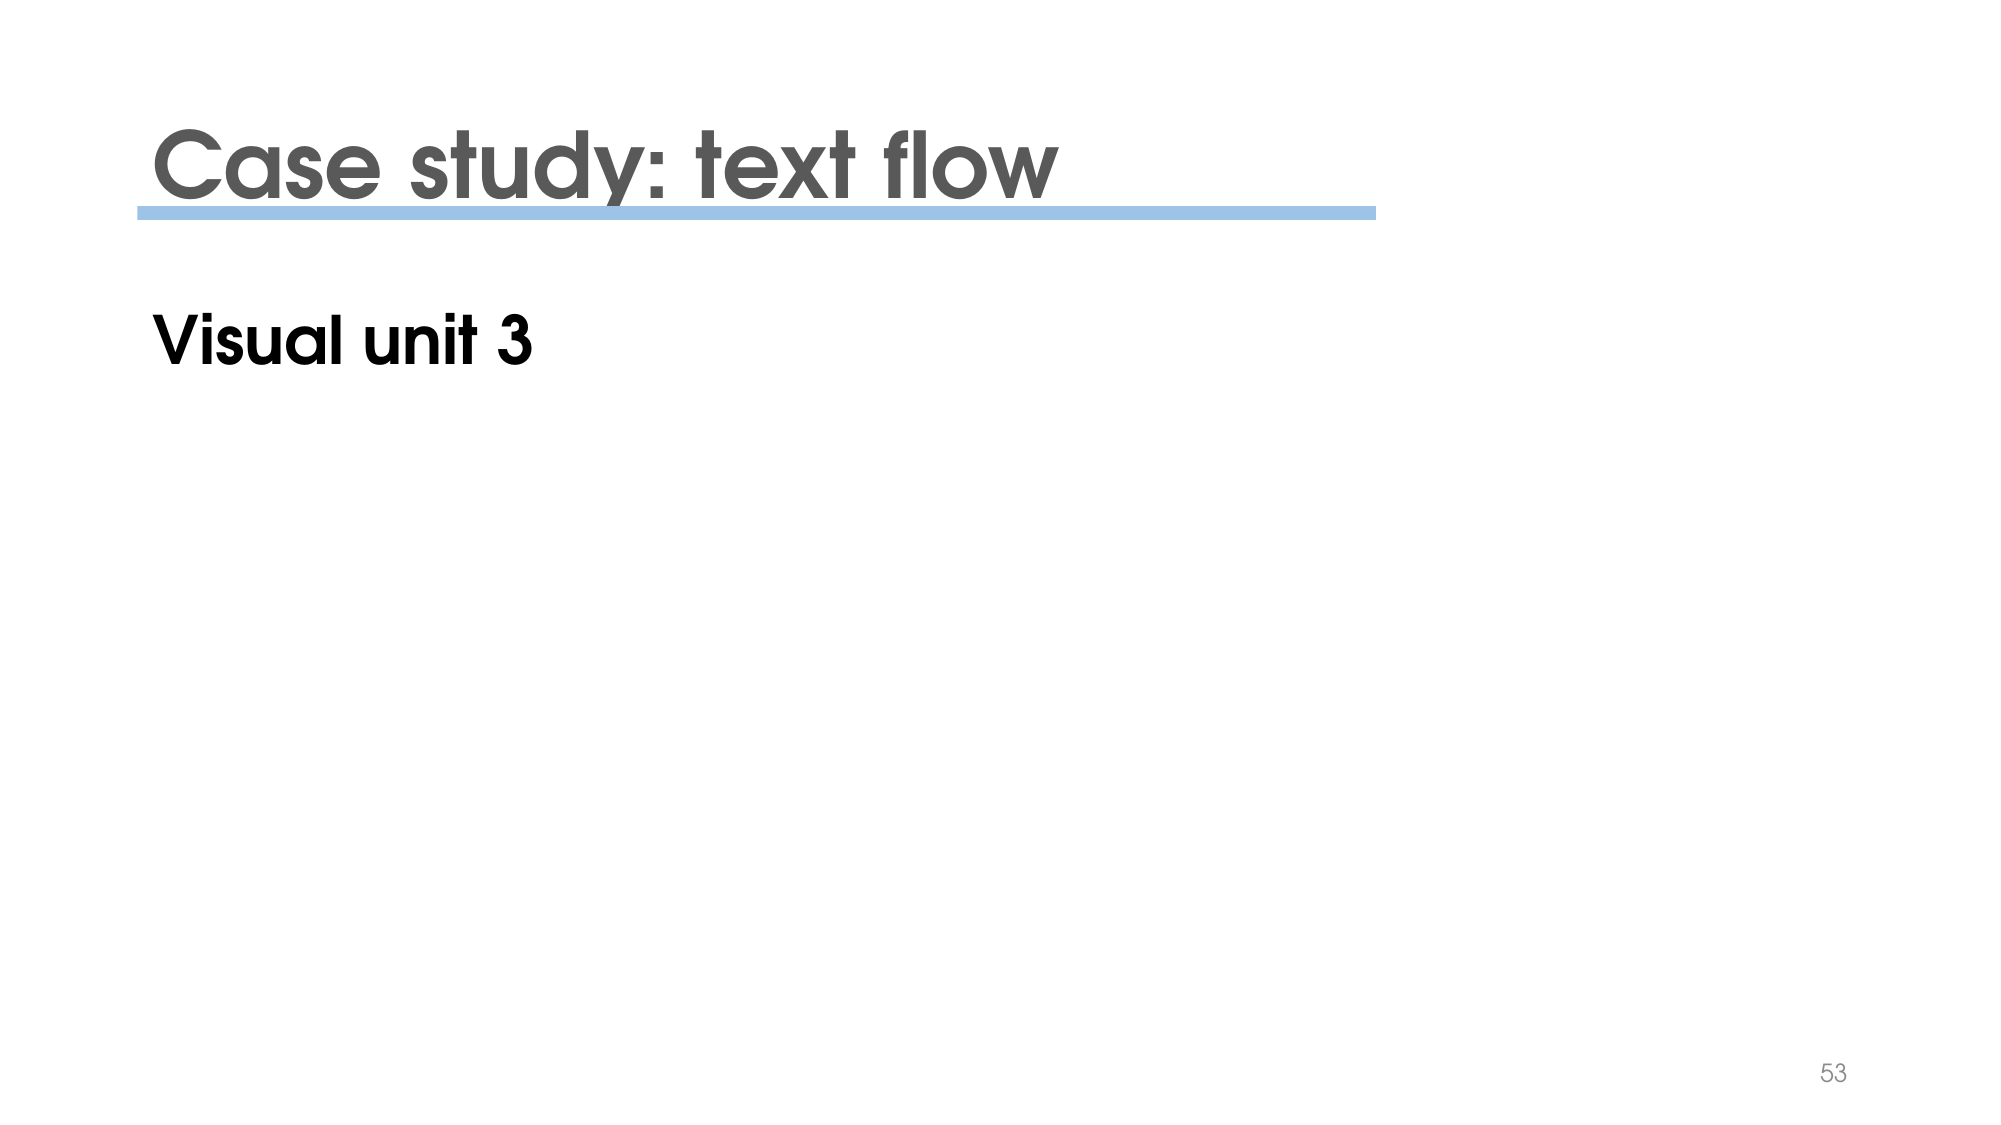

# Case study: text flow

Visual unit 3

53